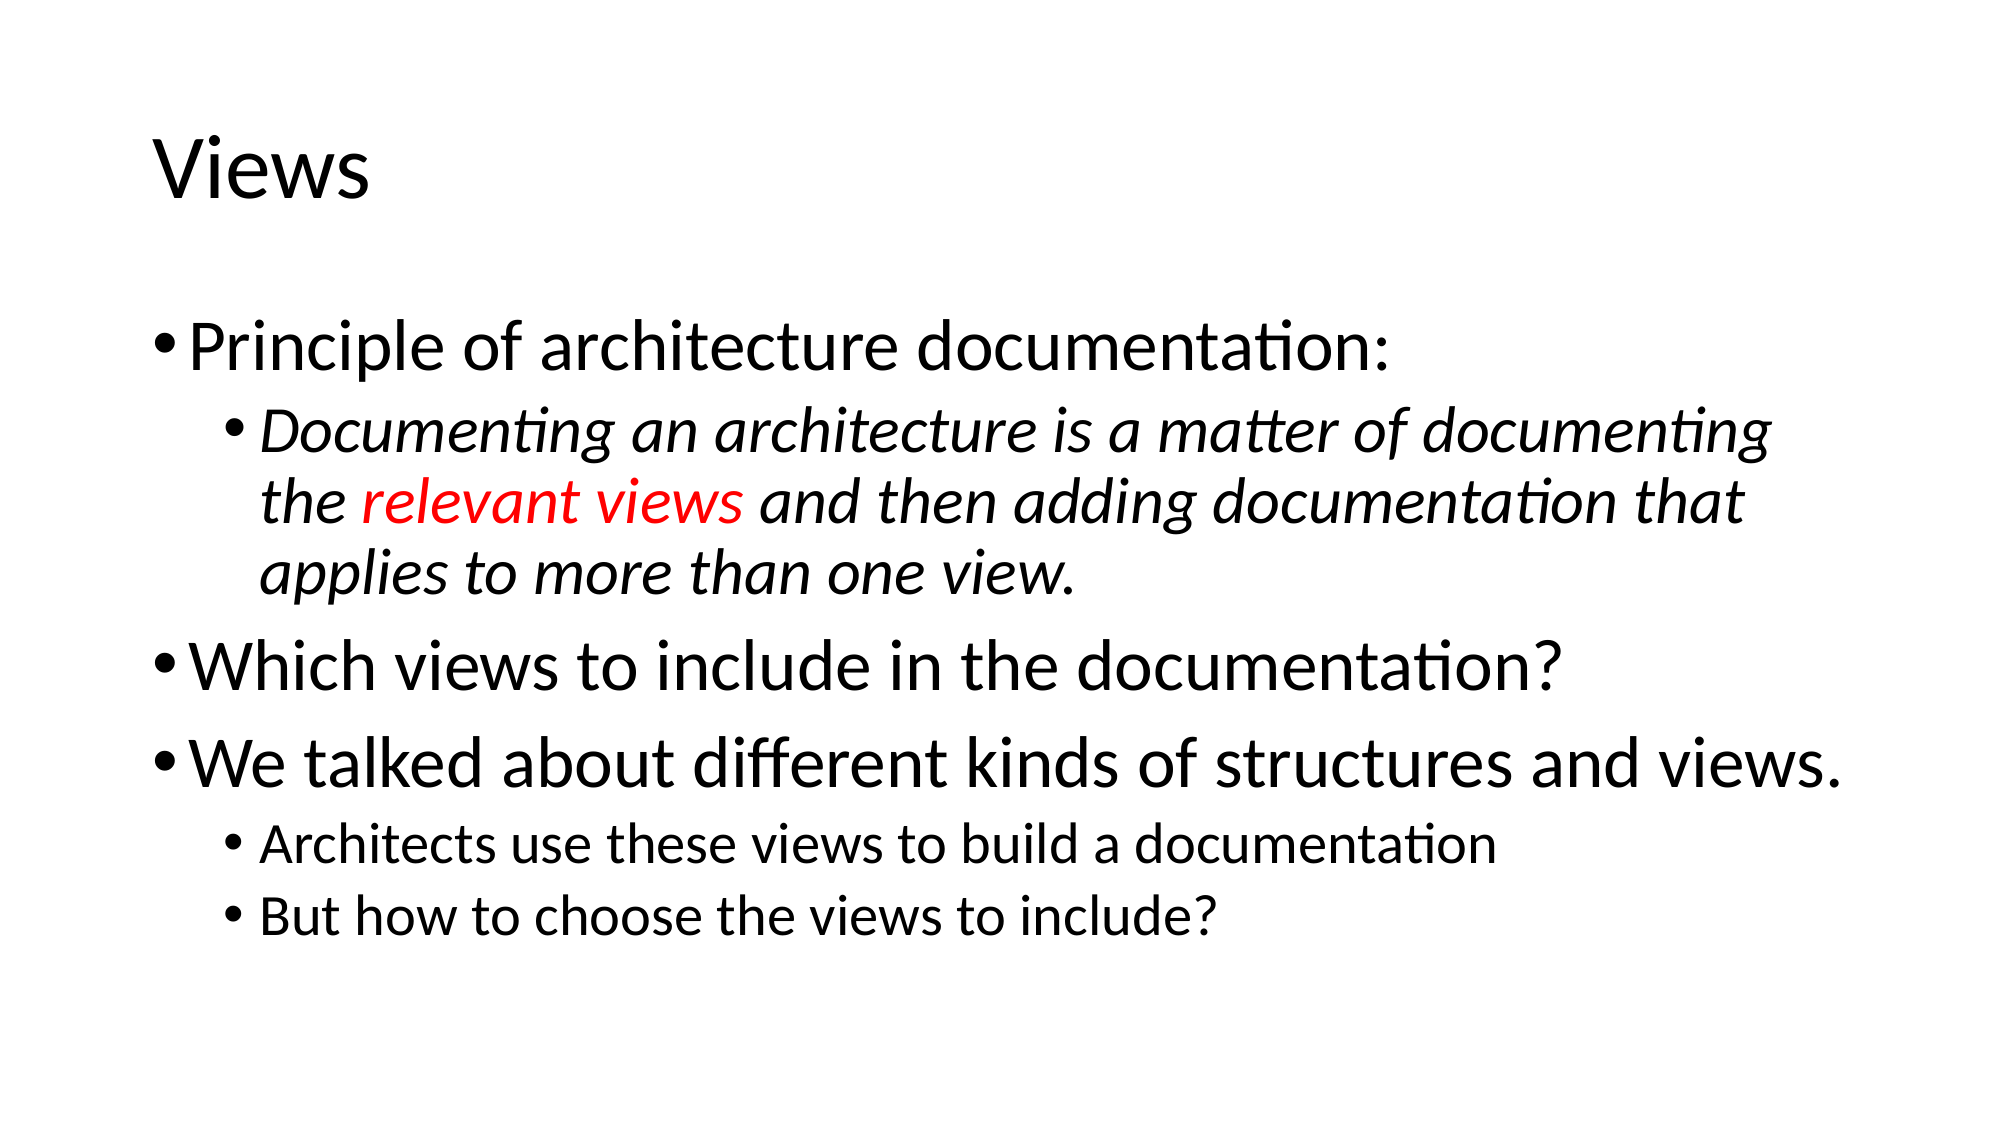

# Views
Principle of architecture documentation:
Documenting an architecture is a matter of documenting the relevant views and then adding documentation that applies to more than one view.
Which views to include in the documentation?
We talked about different kinds of structures and views.
Architects use these views to build a documentation
But how to choose the views to include?